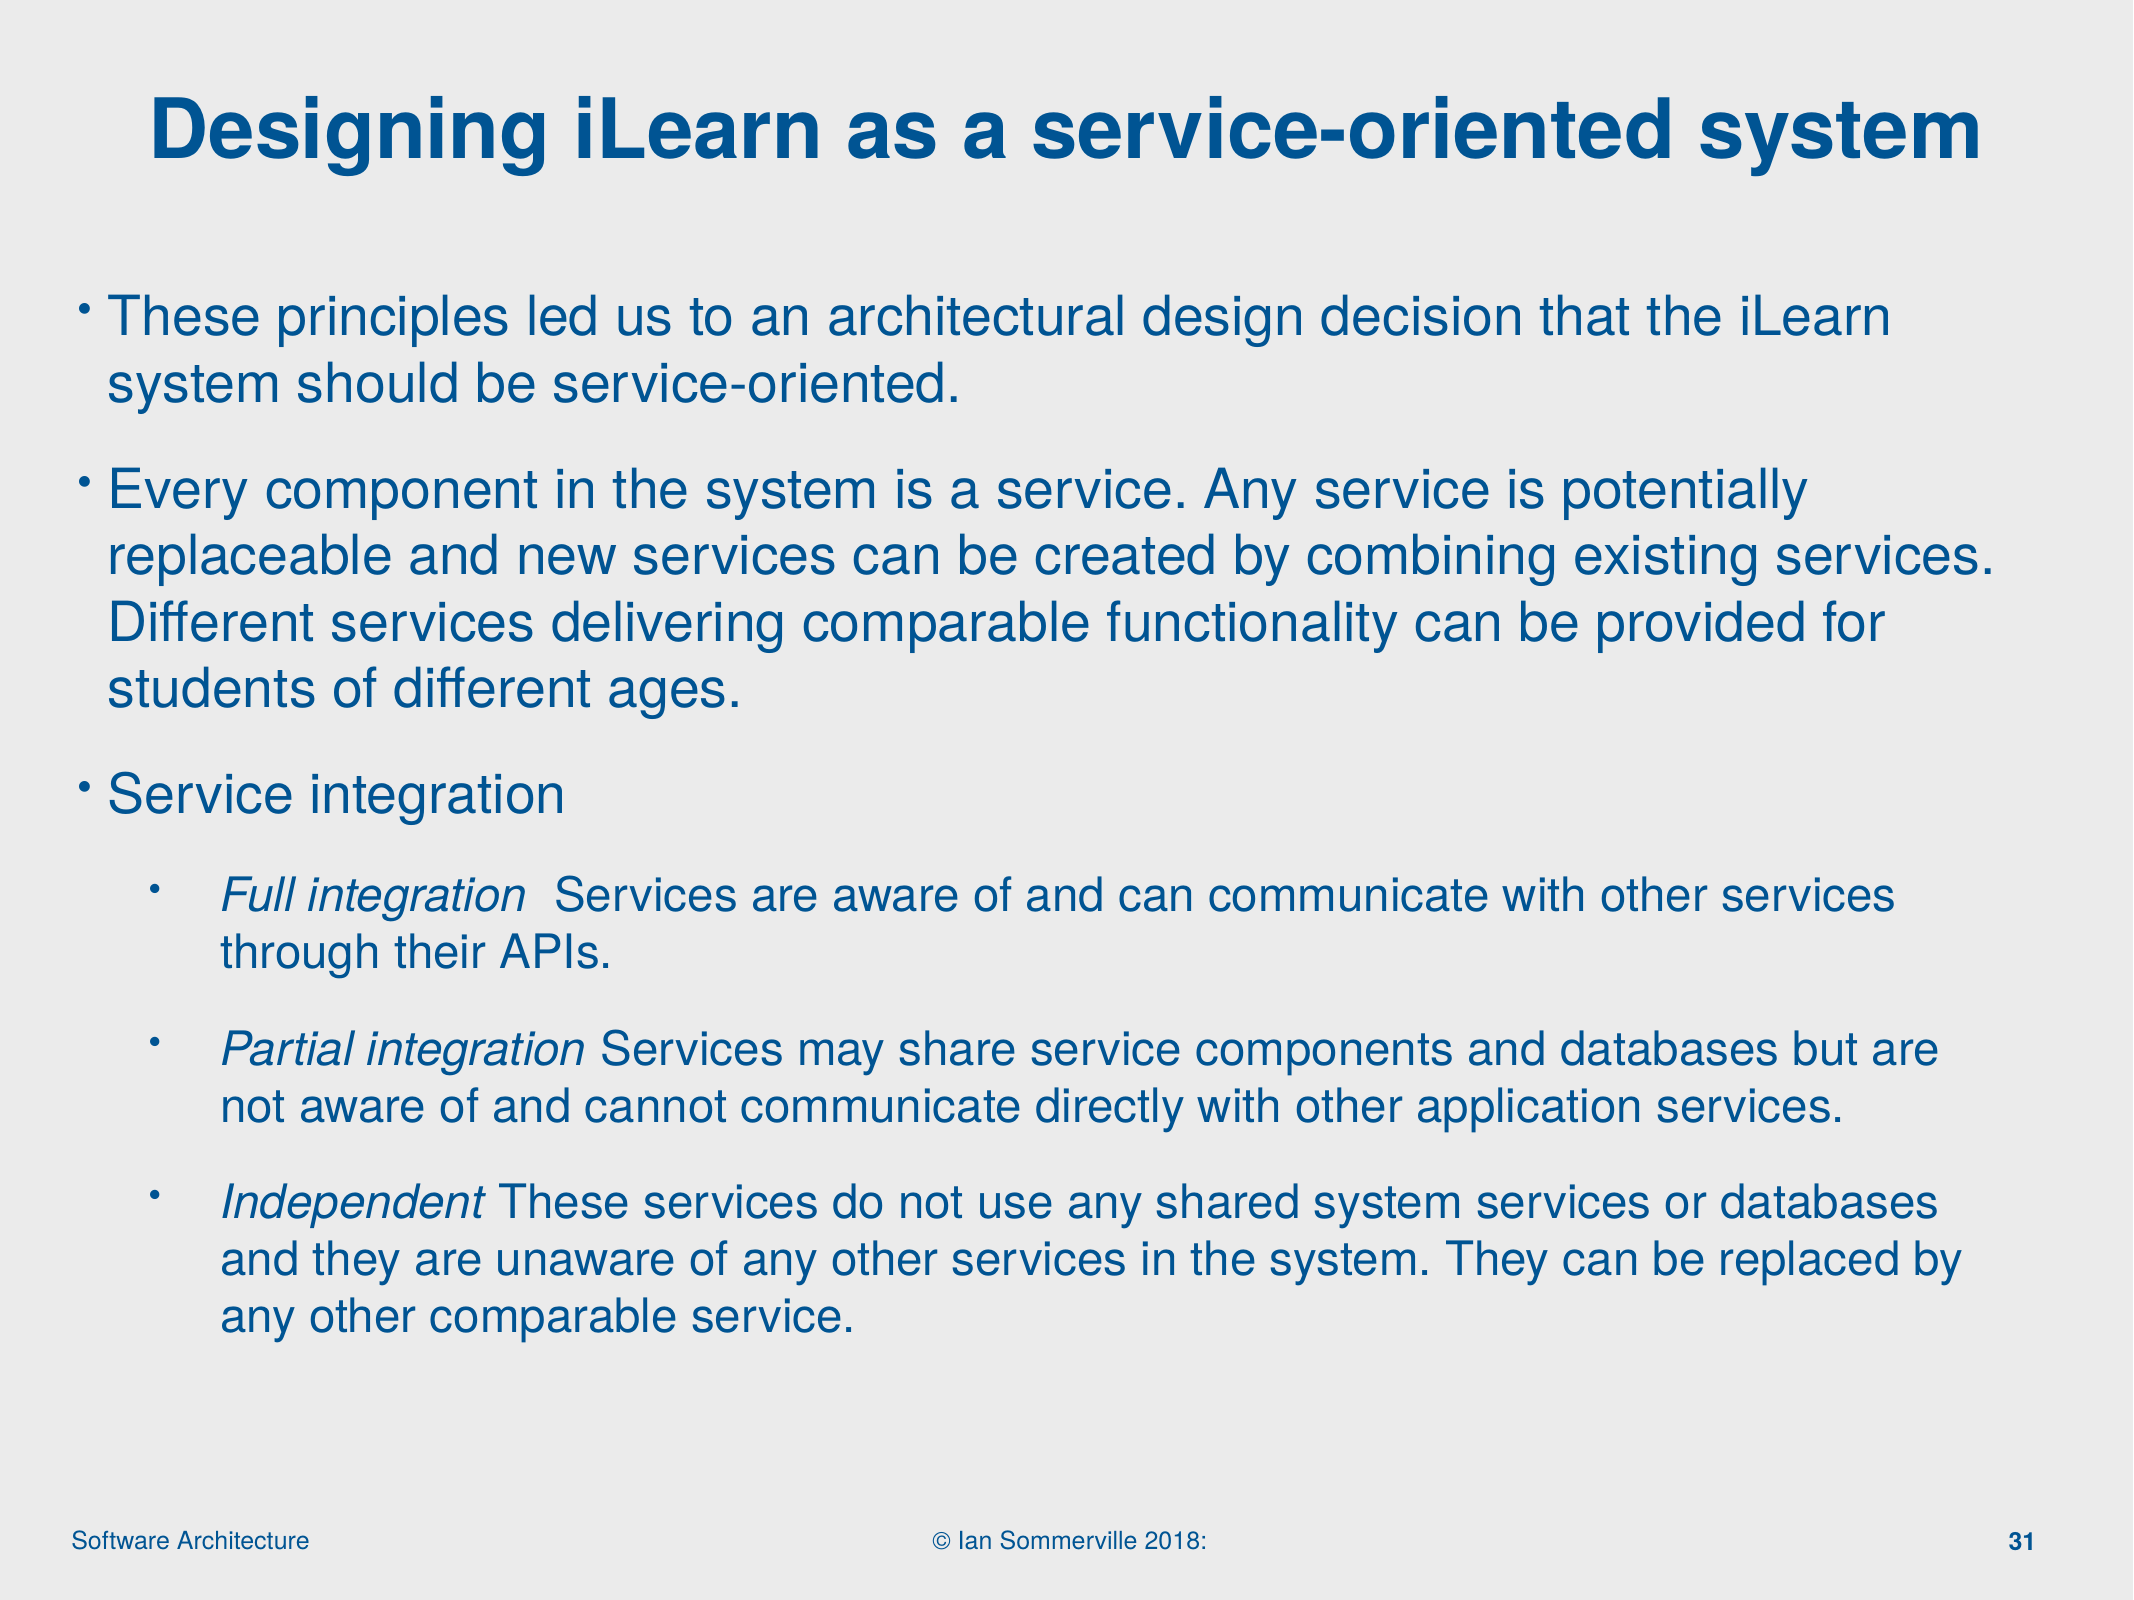

# Designing iLearn as a service-oriented system
These principles led us to an architectural design decision that the iLearn system should be service-oriented.
Every component in the system is a service. Any service is potentially replaceable and new services can be created by combining existing services. Different services delivering comparable functionality can be provided for students of different ages.
Service integration
Full integration  Services are aware of and can communicate with other services through their APIs.
Partial integration Services may share service components and databases but are not aware of and cannot communicate directly with other application services.
Independent These services do not use any shared system services or databases and they are unaware of any other services in the system. They can be replaced by any other comparable service.
31